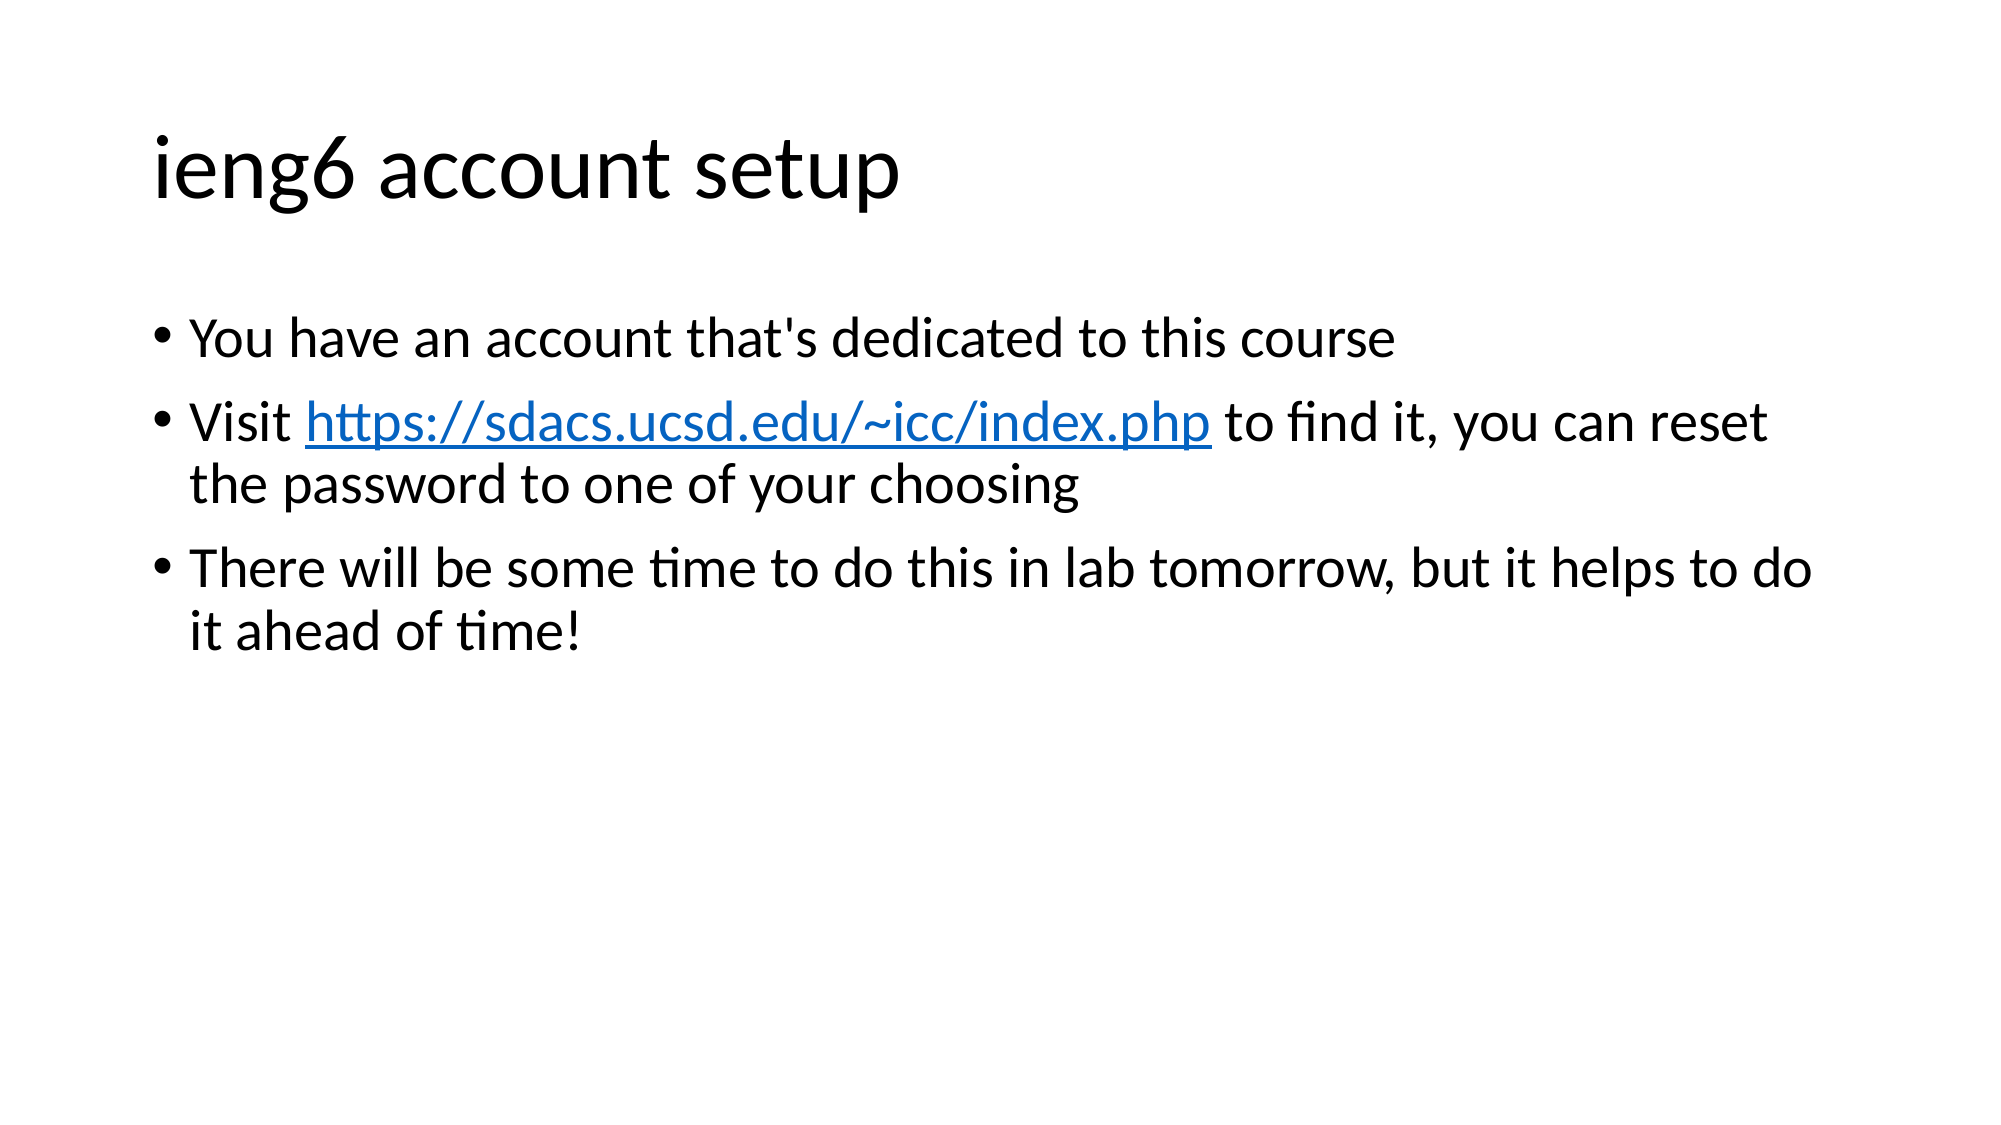

You have an account that's dedicated to this course
Visit https://sdacs.ucsd.edu/~icc/index.php to find it, you can reset the password to one of your choosing
There will be some time to do this in lab tomorrow, but it helps to do it ahead of time!
# ieng6 account setup